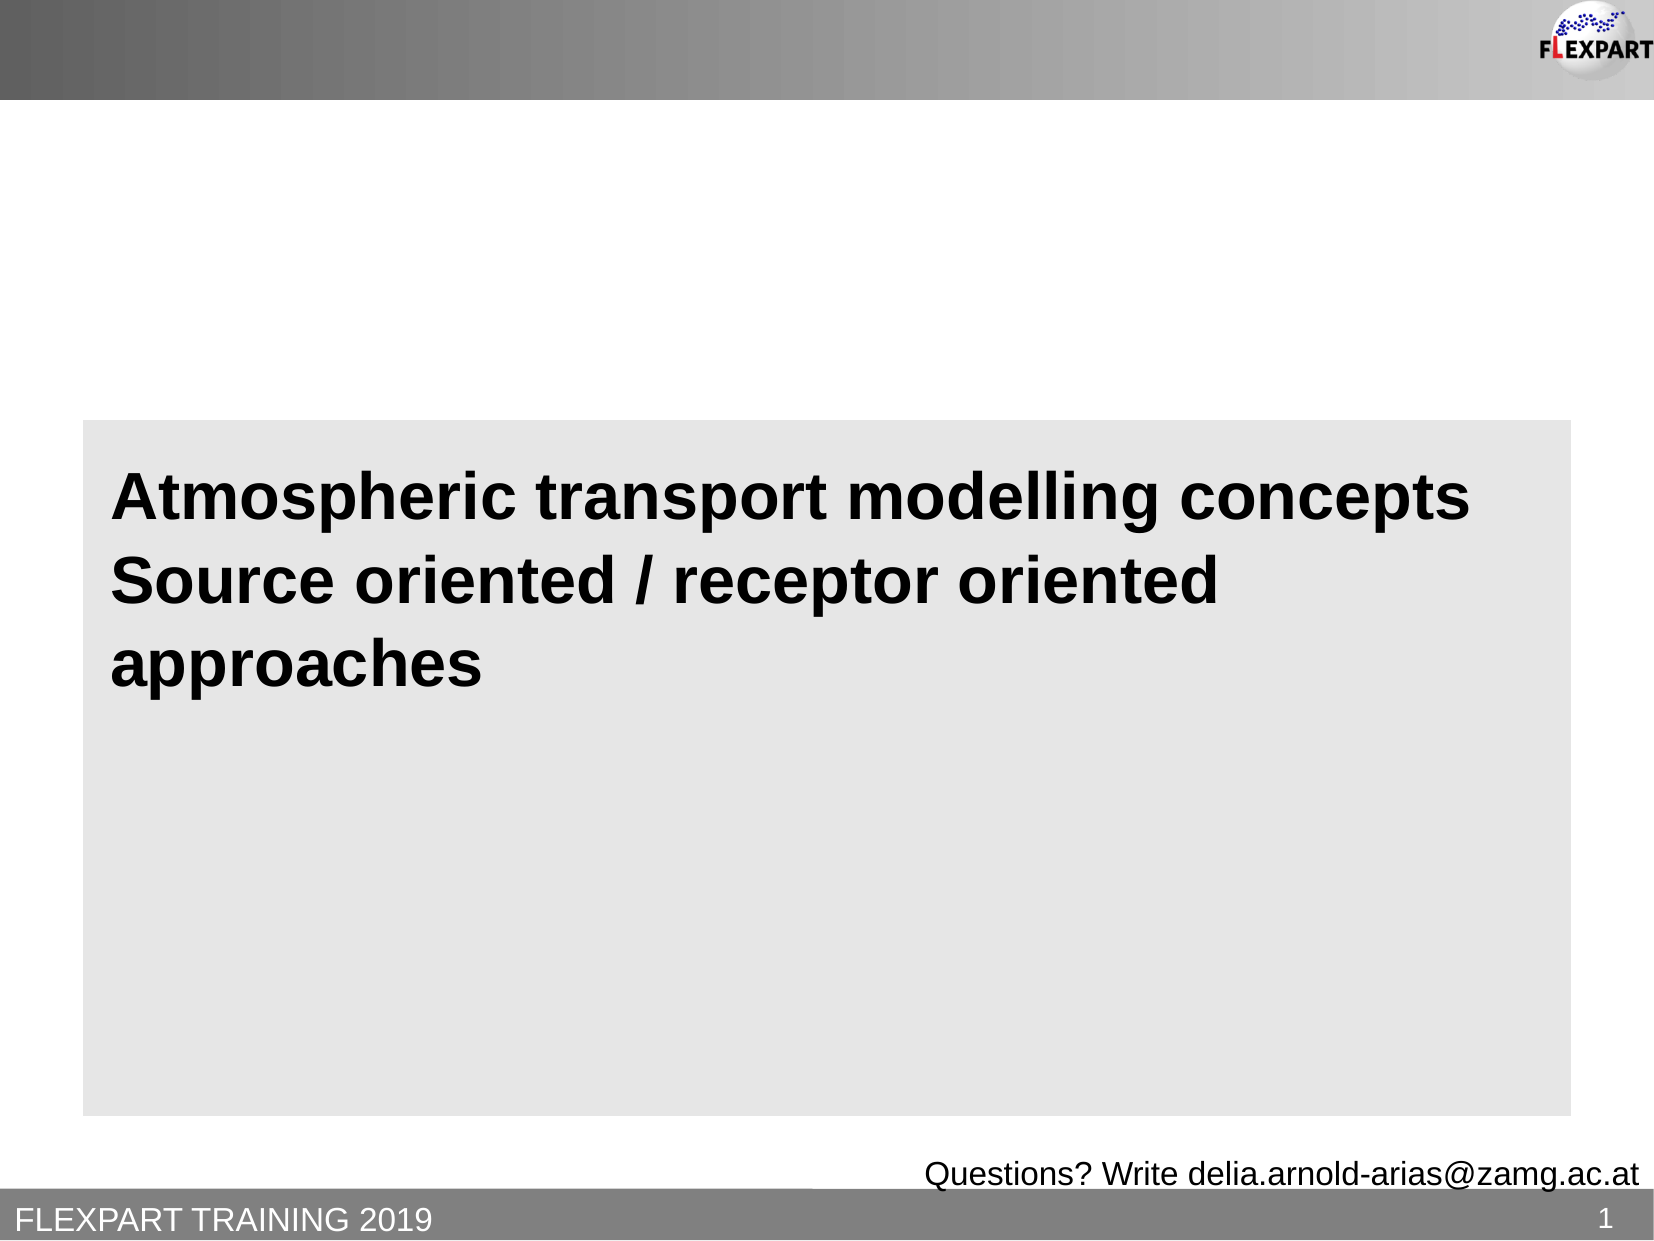

Atmospheric transport modelling concepts Source oriented / receptor oriented approaches

Questions? Write delia.arnold-arias@zamg.ac.at